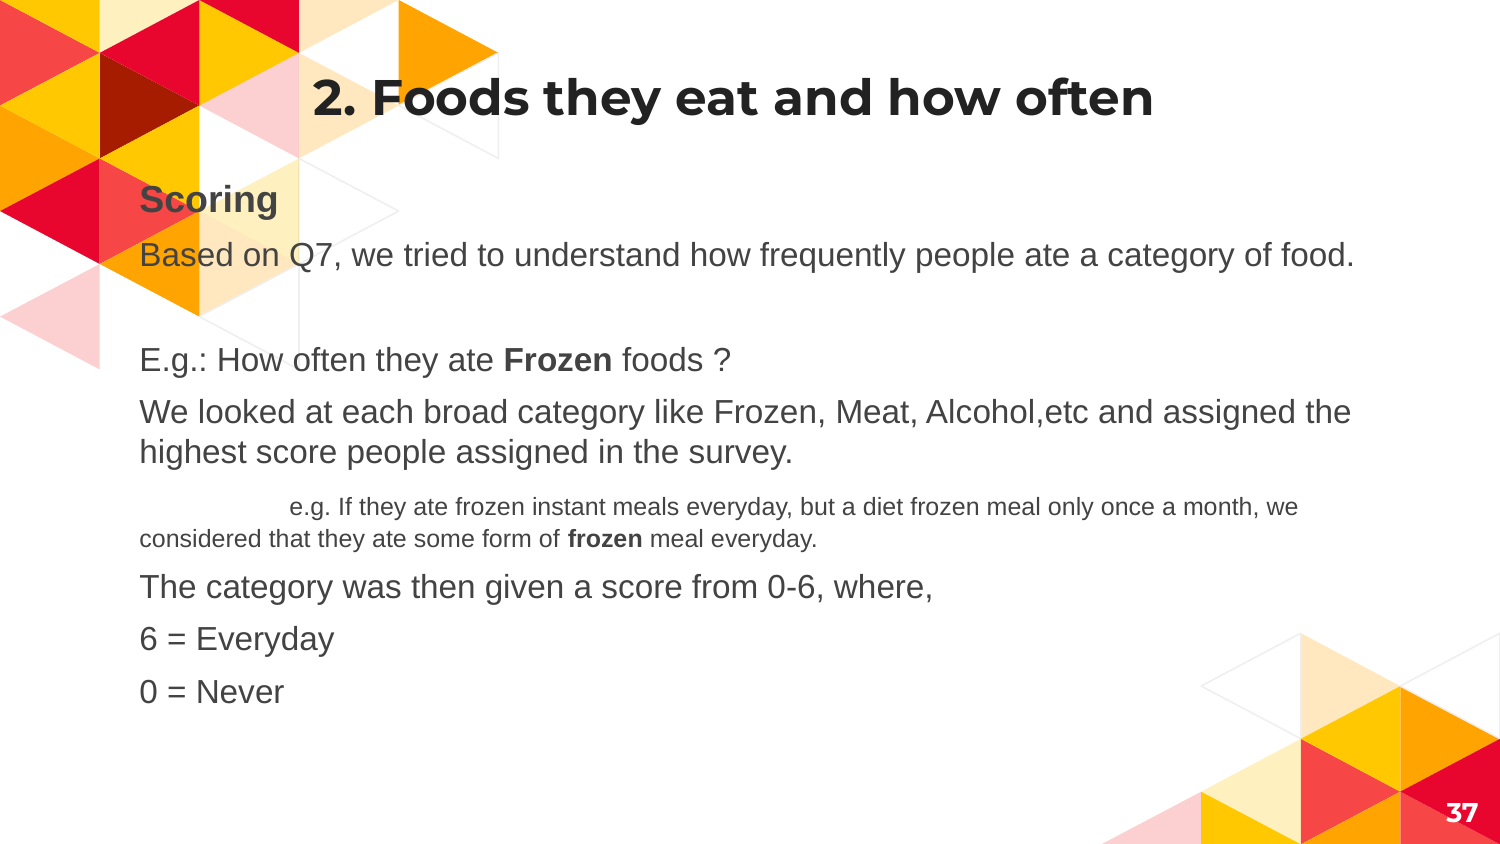

# 2. Foods they eat and how often
Scoring
Based on Q7, we tried to understand how frequently people ate a category of food.

E.g.: How often they ate Frozen foods ?
We looked at each broad category like Frozen, Meat, Alcohol,etc and assigned the highest score people assigned in the survey.
 	e.g. If they ate frozen instant meals everyday, but a diet frozen meal only once a month, we considered that they ate some form of frozen meal everyday.
The category was then given a score from 0-6, where,
6 = Everyday
0 = Never

37